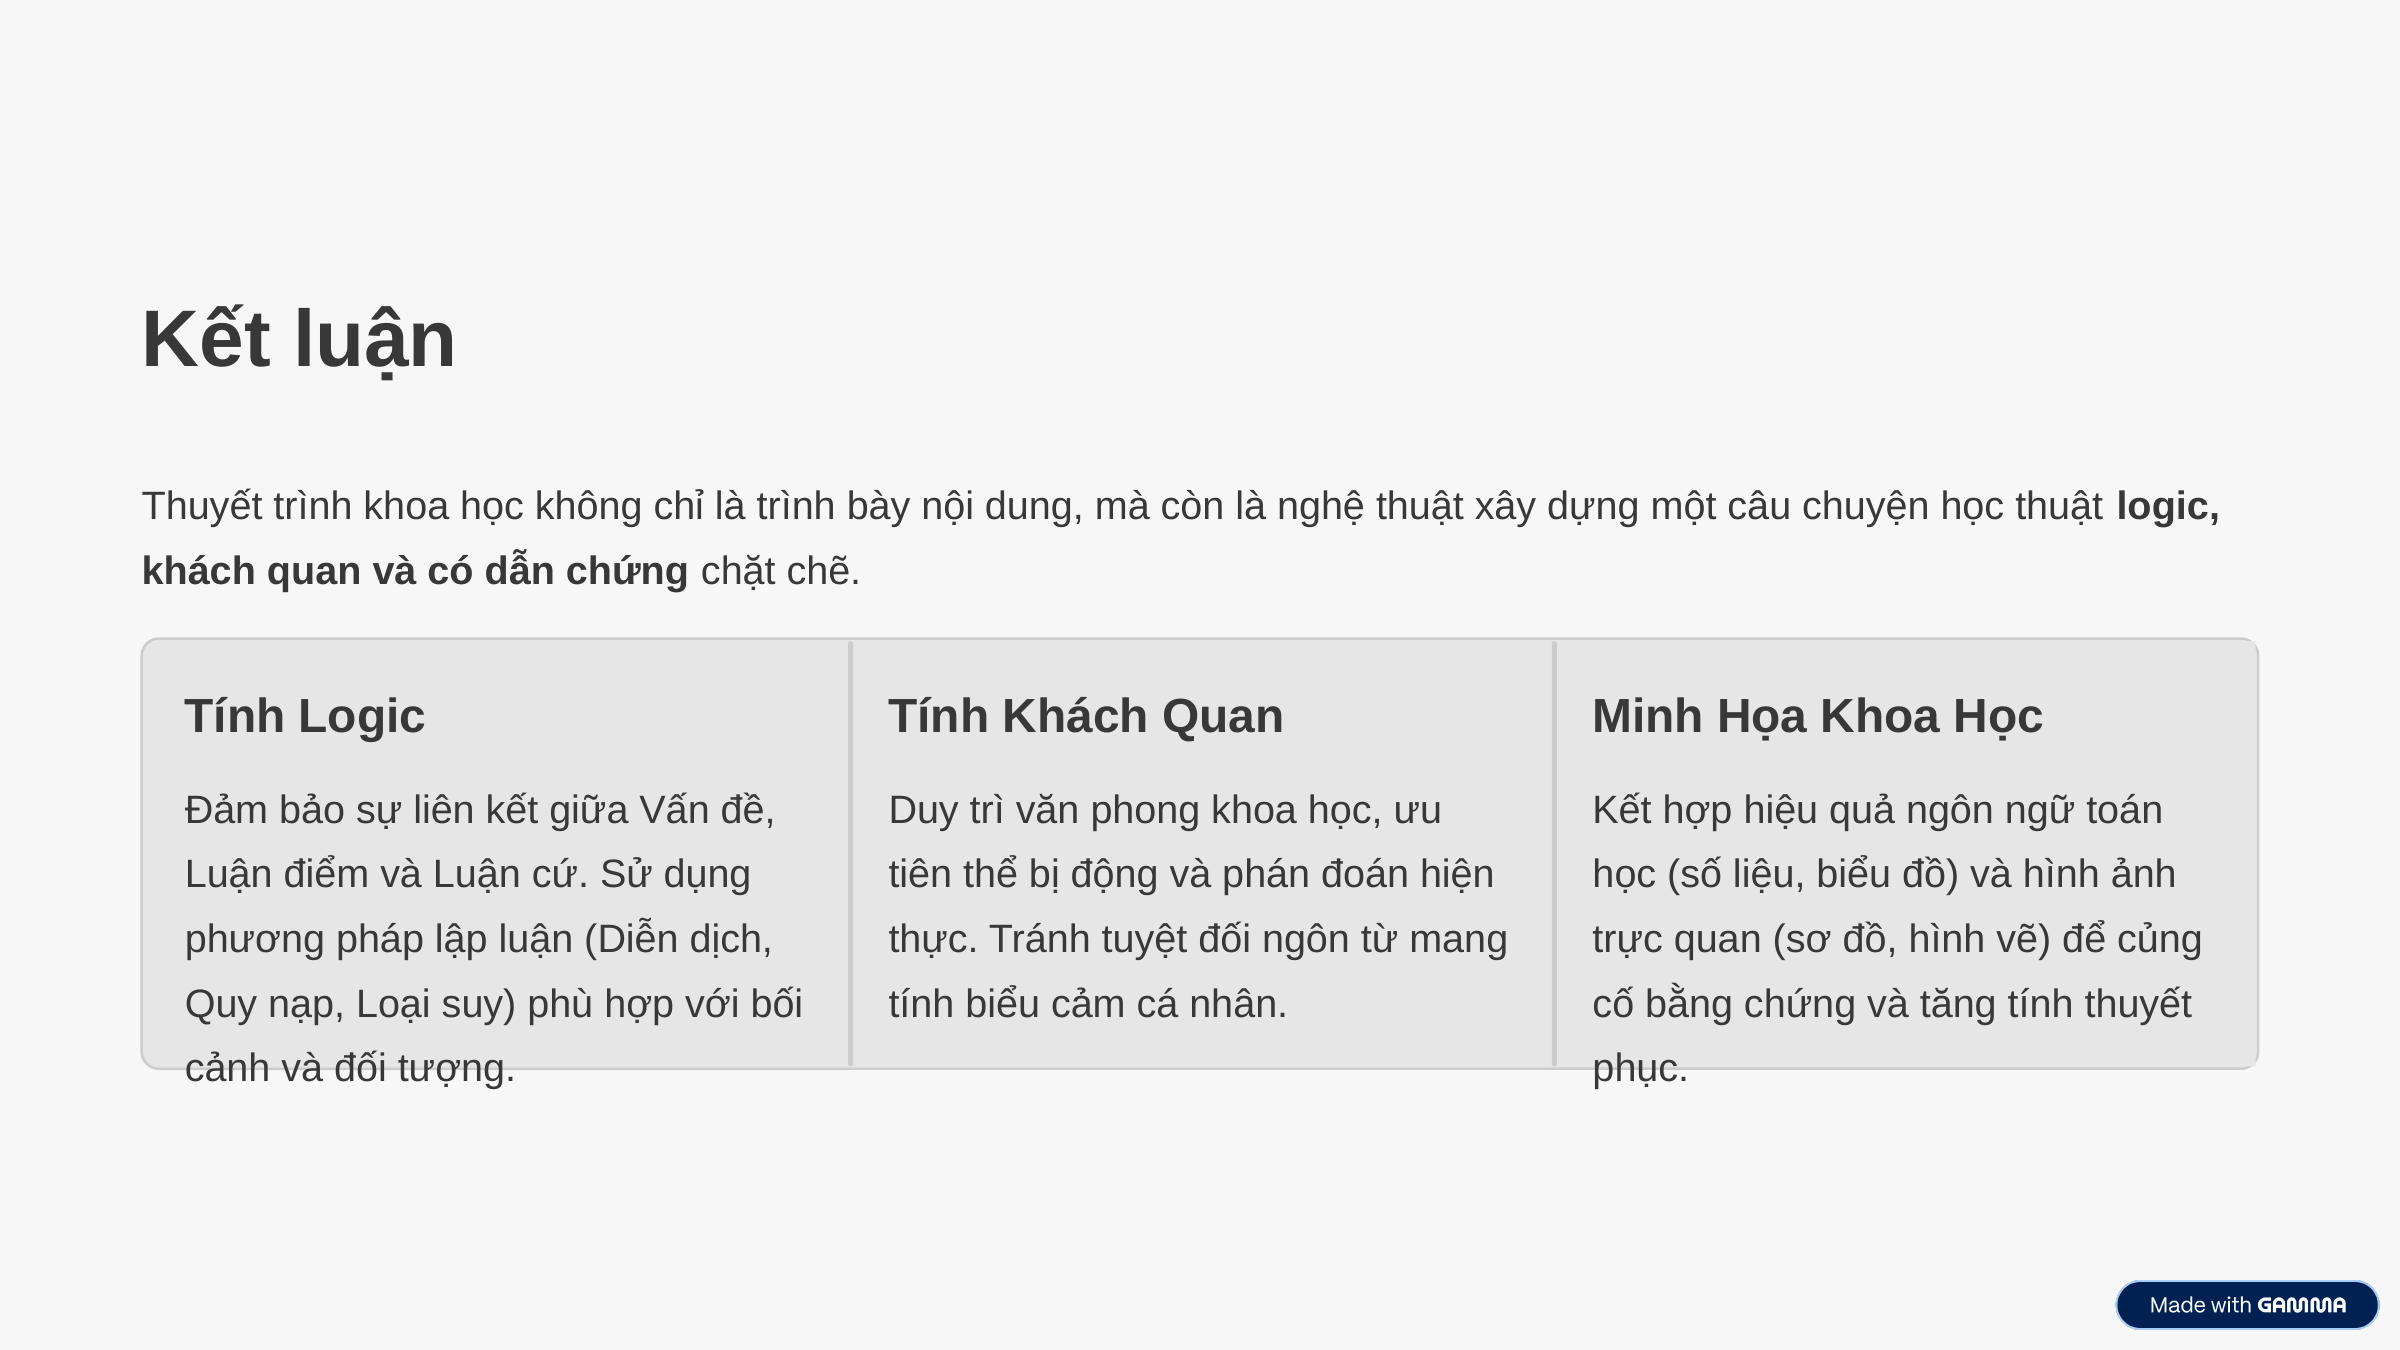

Kết luận
Thuyết trình khoa học không chỉ là trình bày nội dung, mà còn là nghệ thuật xây dựng một câu chuyện học thuật logic, khách quan và có dẫn chứng chặt chẽ.

Tính Logic
Tính Khách Quan
Minh Họa Khoa Học
Đảm bảo sự liên kết giữa Vấn đề, Luận điểm và Luận cứ. Sử dụng phương pháp lập luận (Diễn dịch, Quy nạp, Loại suy) phù hợp với bối cảnh và đối tượng.
Duy trì văn phong khoa học, ưu tiên thể bị động và phán đoán hiện thực. Tránh tuyệt đối ngôn từ mang tính biểu cảm cá nhân.
Kết hợp hiệu quả ngôn ngữ toán học (số liệu, biểu đồ) và hình ảnh trực quan (sơ đồ, hình vẽ) để củng cố bằng chứng và tăng tính thuyết phục.